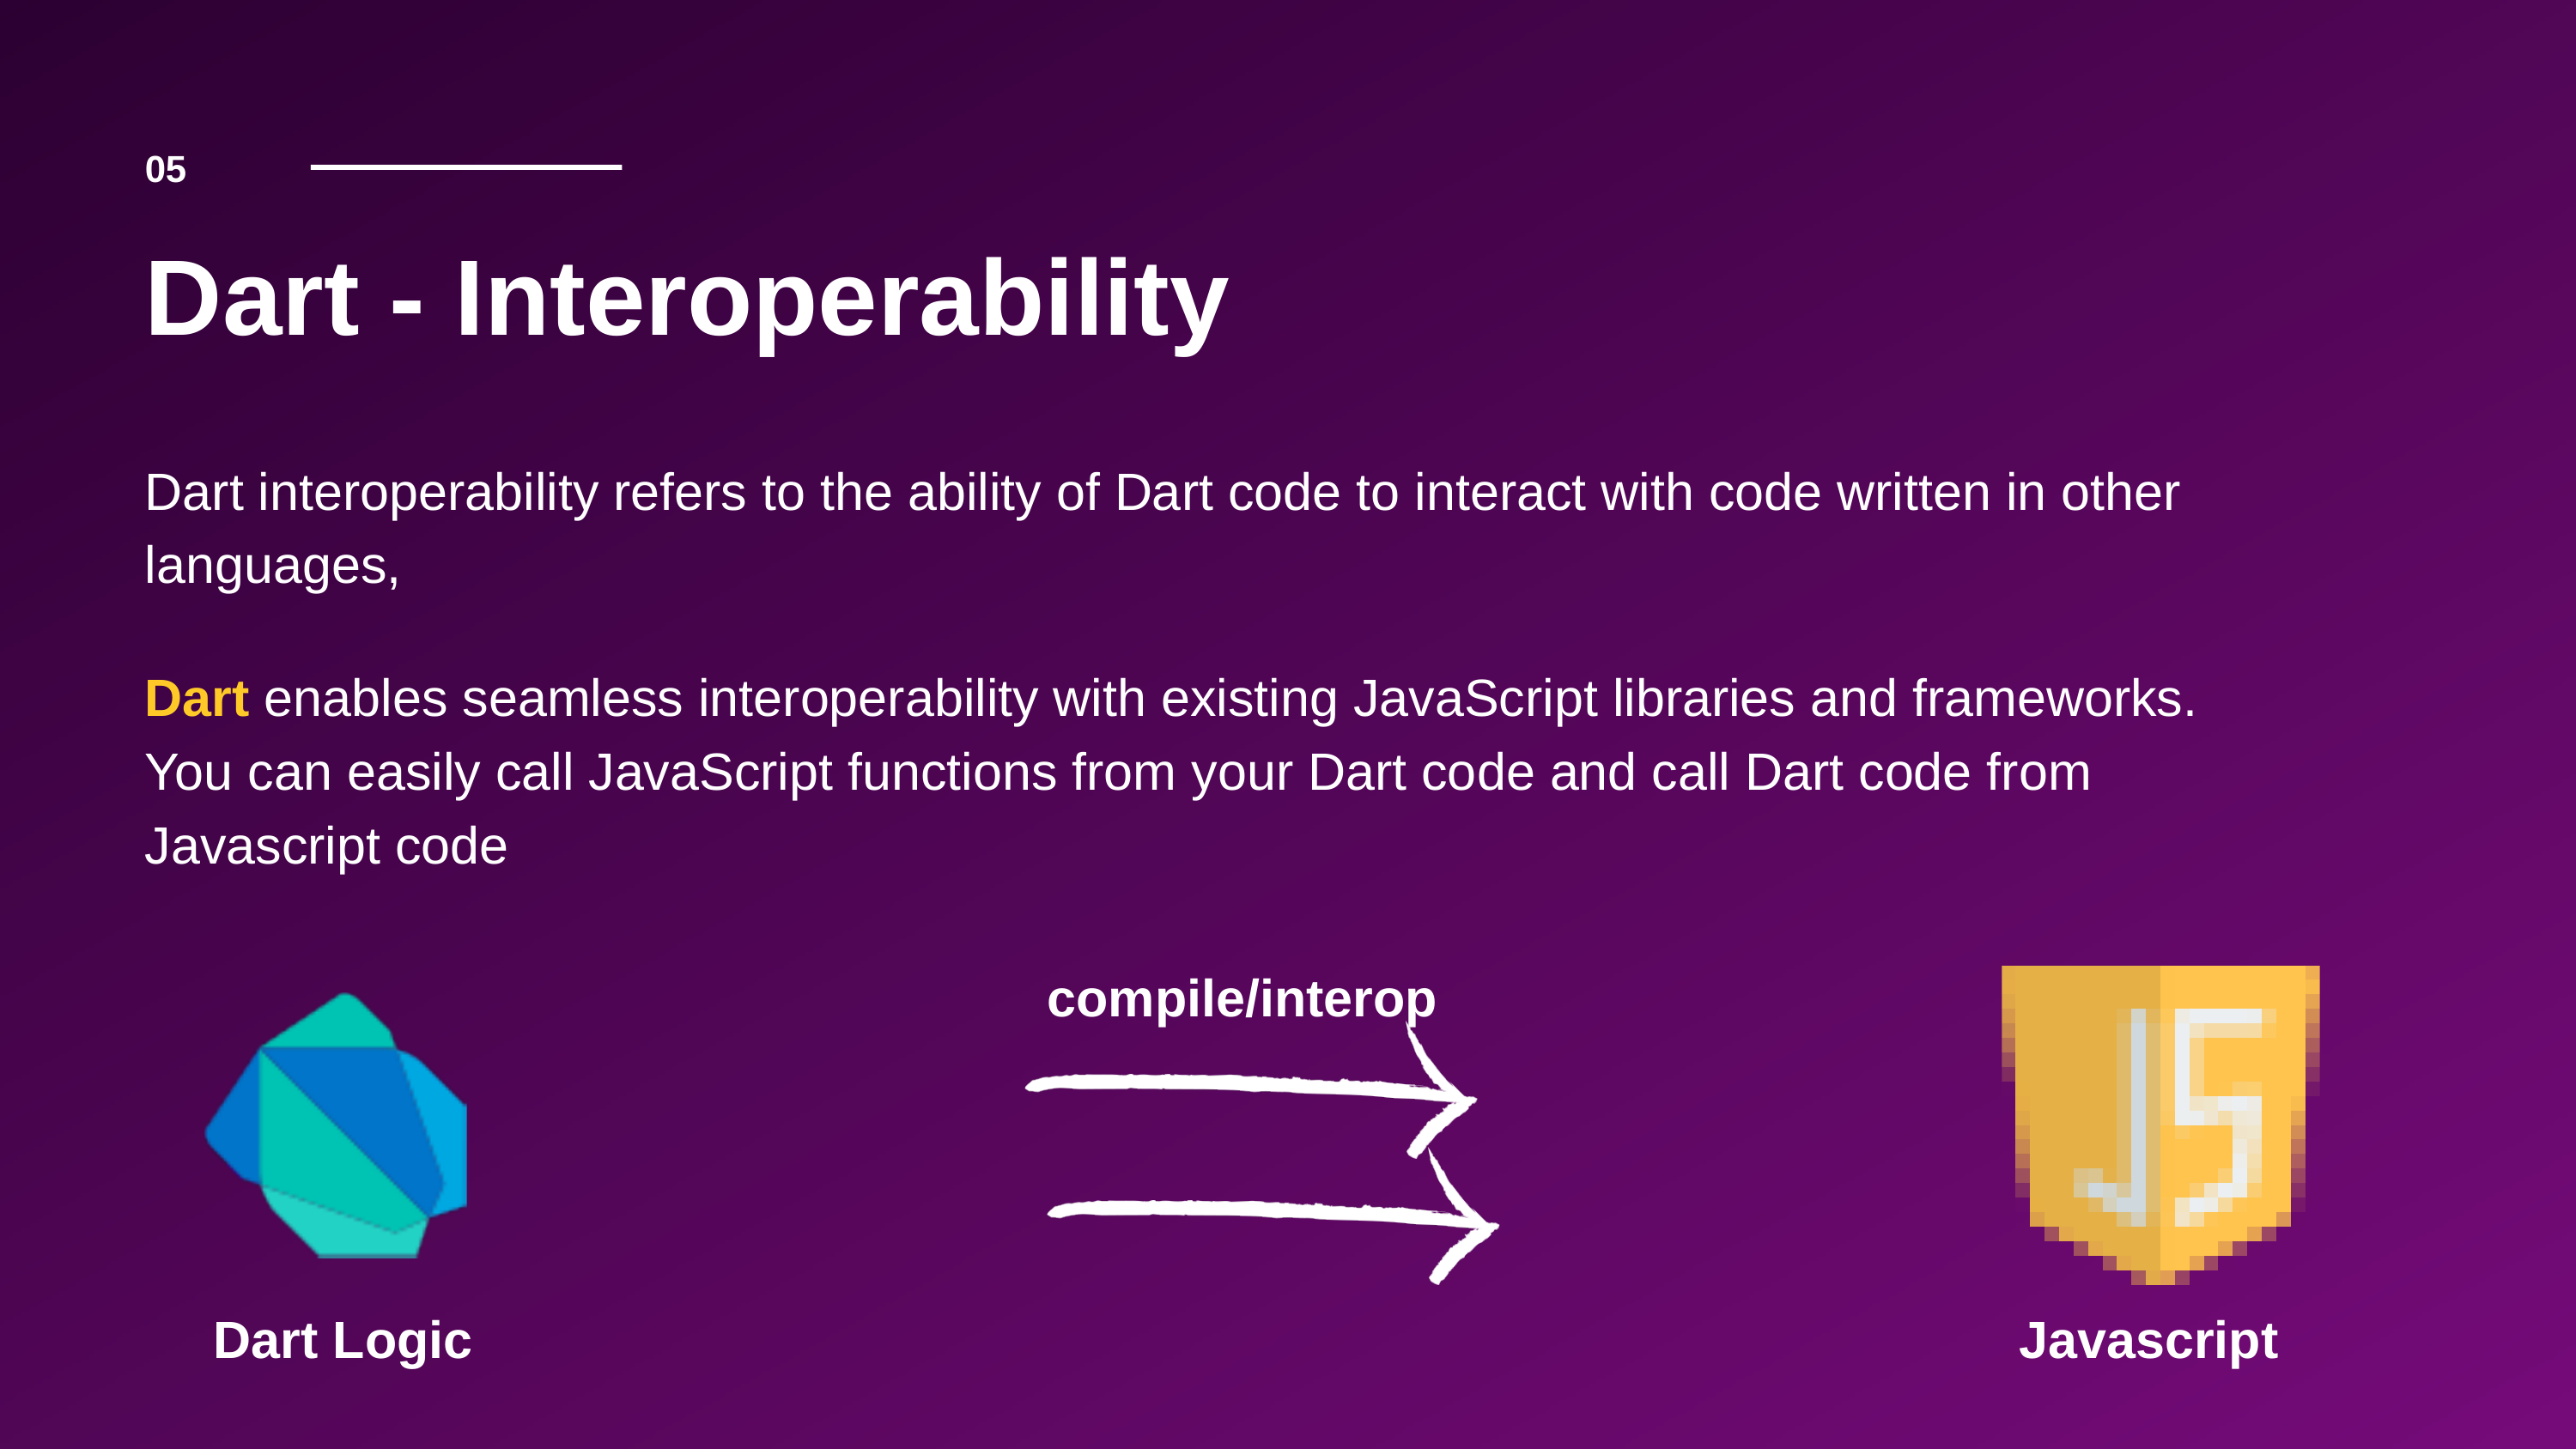

05

Dart - Interoperability
Dart interoperability refers to the ability of Dart code to interact with code written in other languages,

Dart enables seamless interoperability with existing JavaScript libraries and frameworks. You can easily call JavaScript functions from your Dart code and call Dart code from Javascript code
compile/interop

Dart Logic
Javascript